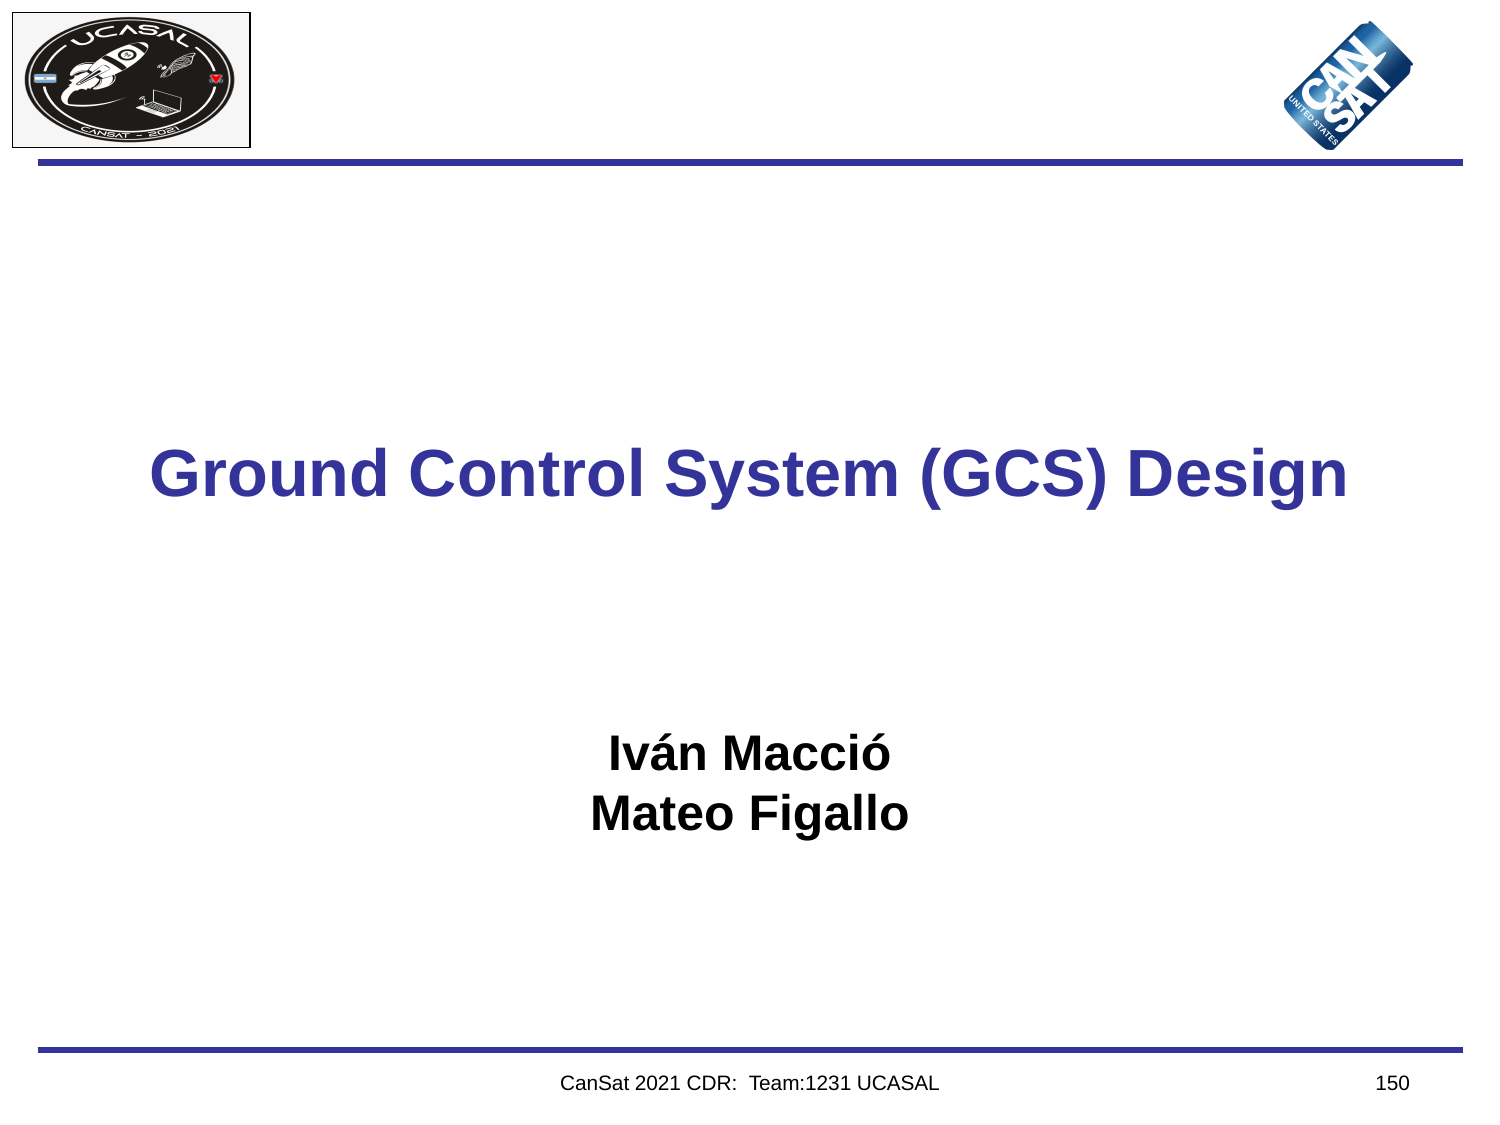

# Ground Control System (GCS) Design
Iván Macció
Mateo Figallo
CanSat 2021 CDR:  Team:1231 UCASAL
150